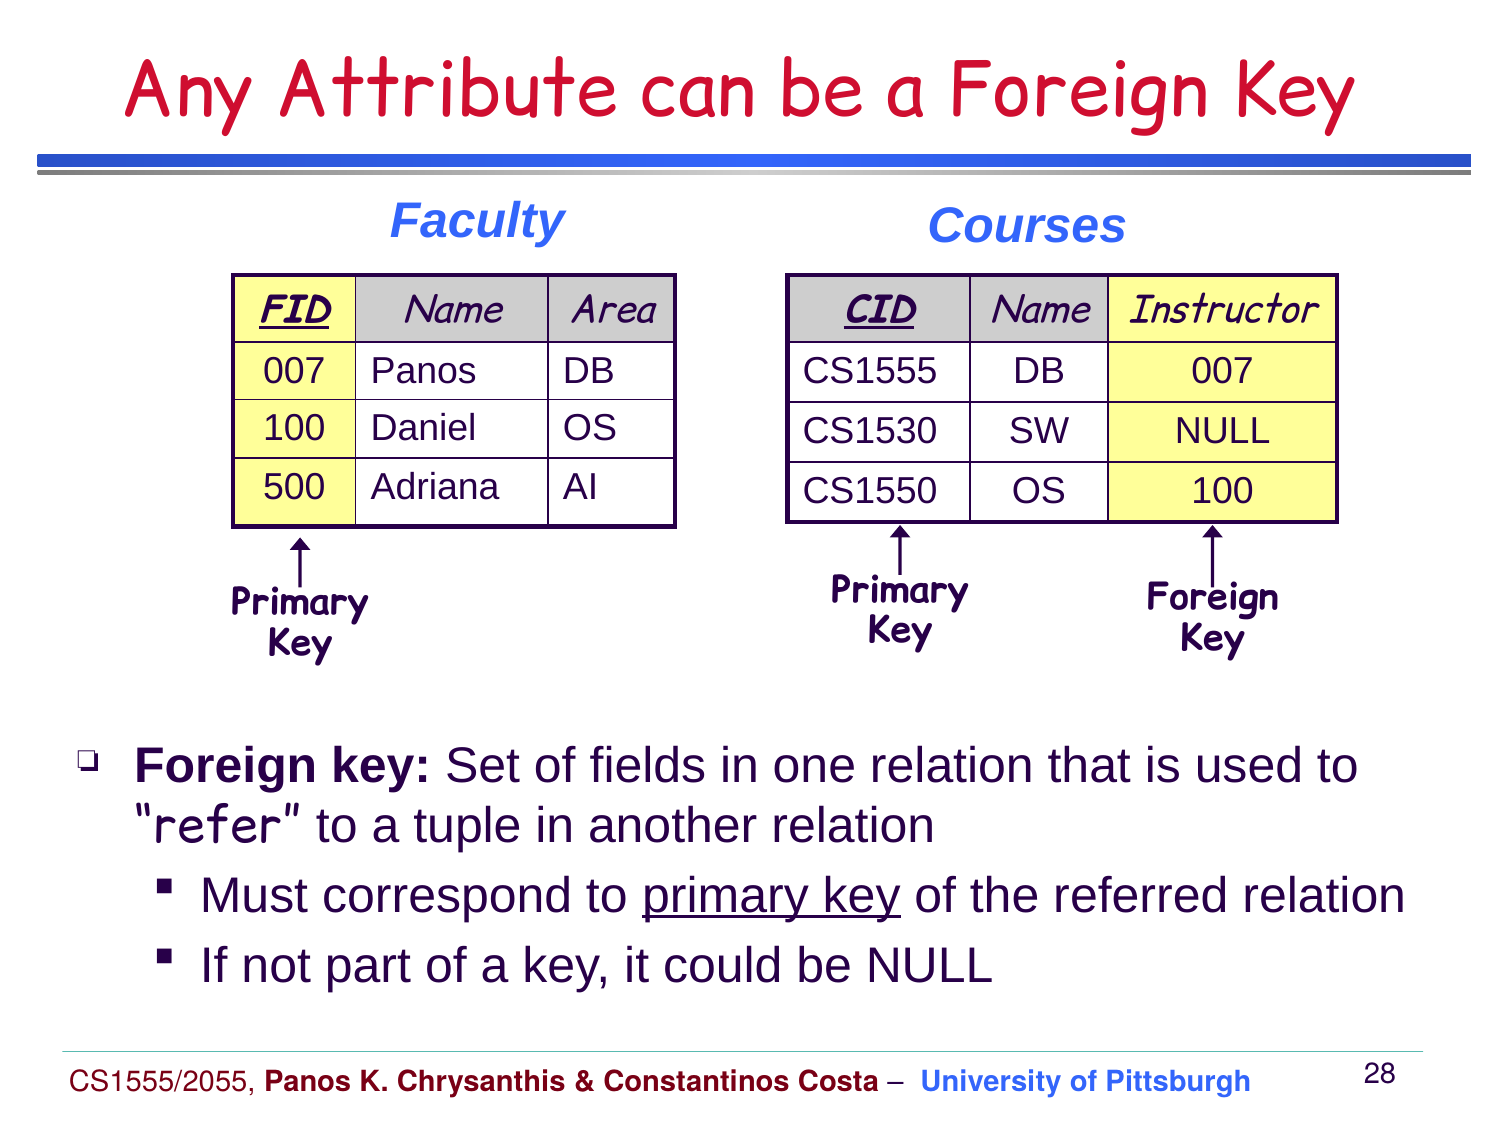

# Any Attribute can be a Foreign Key
Faculty
Courses
| FID | Name | Area |
| --- | --- | --- |
| 007 | Panos | DB |
| 100 | Daniel | OS |
| 500 | Adriana | AI |
| CID | Name | Instructor |
| --- | --- | --- |
| CS1555 | DB | 007 |
| CS1530 | SW | NULL |
| CS1550 | OS | 100 |

Primary Key
Foreign Key
Primary Key
Foreign key: Set of fields in one relation that is used to “refer” to a tuple in another relation
Must correspond to primary key of the referred relation
If not part of a key, it could be NULL